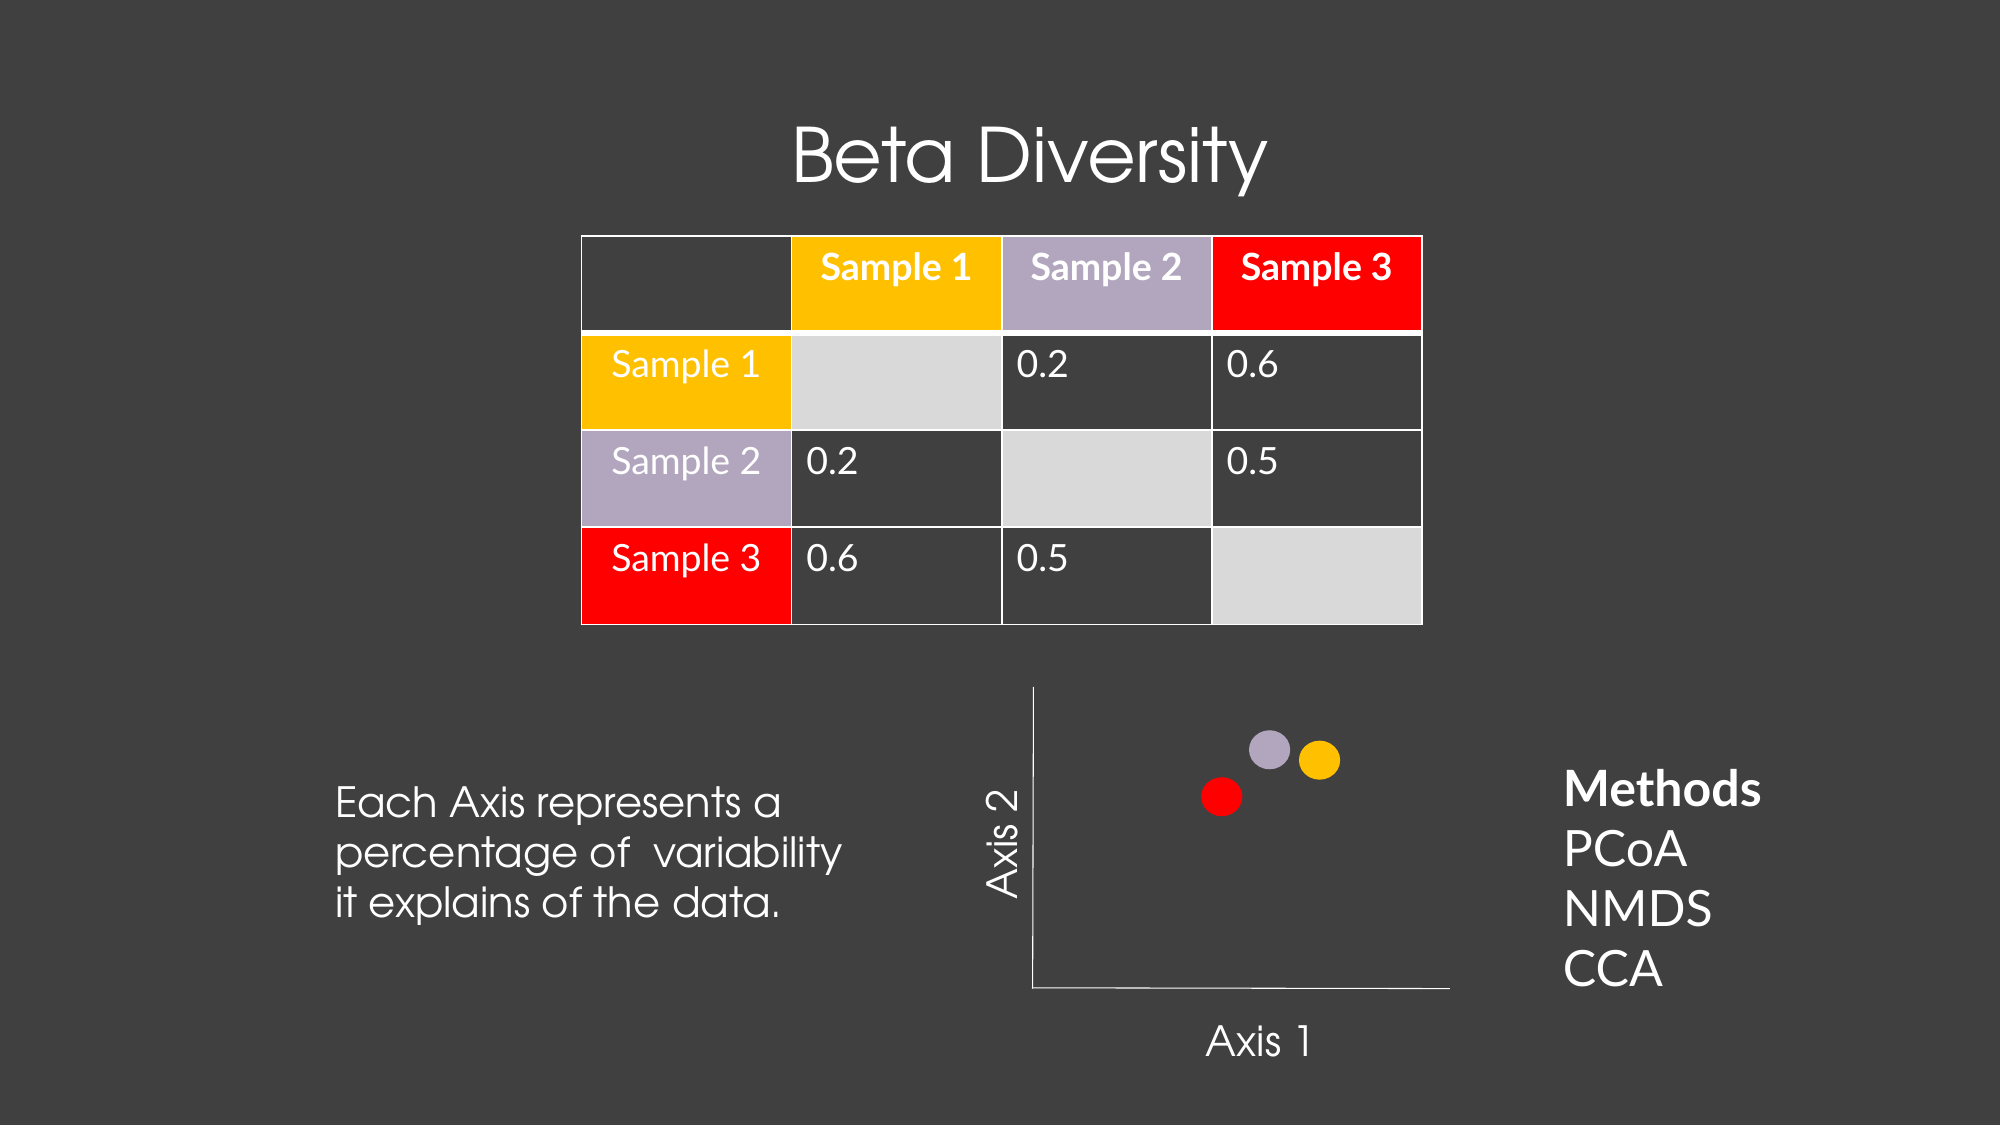

Beta Diversity
|  | Sample 1 | Sample 2 | Sample 3 |
| --- | --- | --- | --- |
| Sample 1 |  | 0.2 | 0.6 |
| Sample 2 | 0.2 |  | 0.5 |
| Sample 3 | 0.6 | 0.5 |  |

Methods
PCoA
NMDS
CCA
Each Axis represents a percentage of  variability it explains of the data.

Axis 2
Axis 1